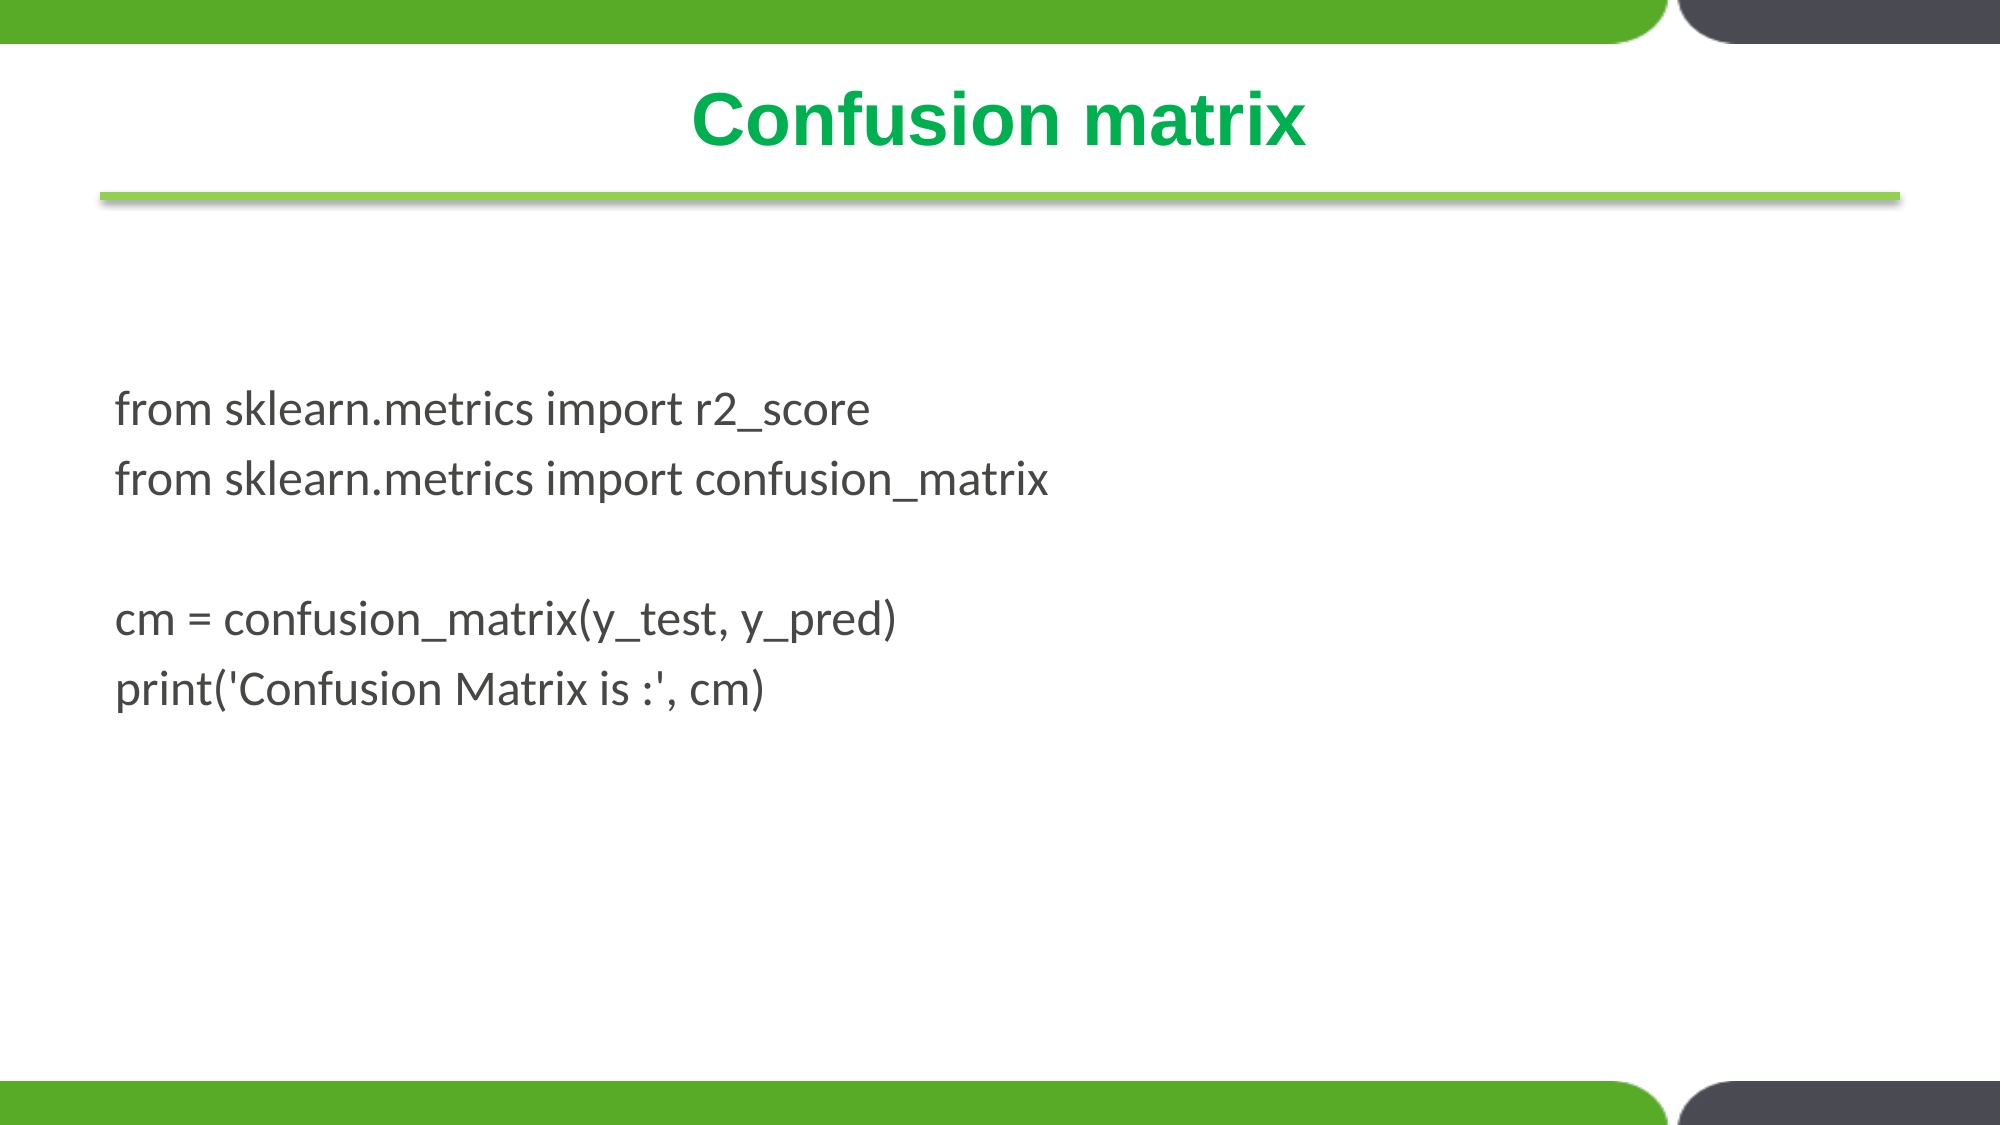

# Confusion matrix

from sklearn.metrics import r2_score
from sklearn.metrics import confusion_matrix

cm = confusion_matrix(y_test, y_pred)
print('Confusion Matrix is :', cm)